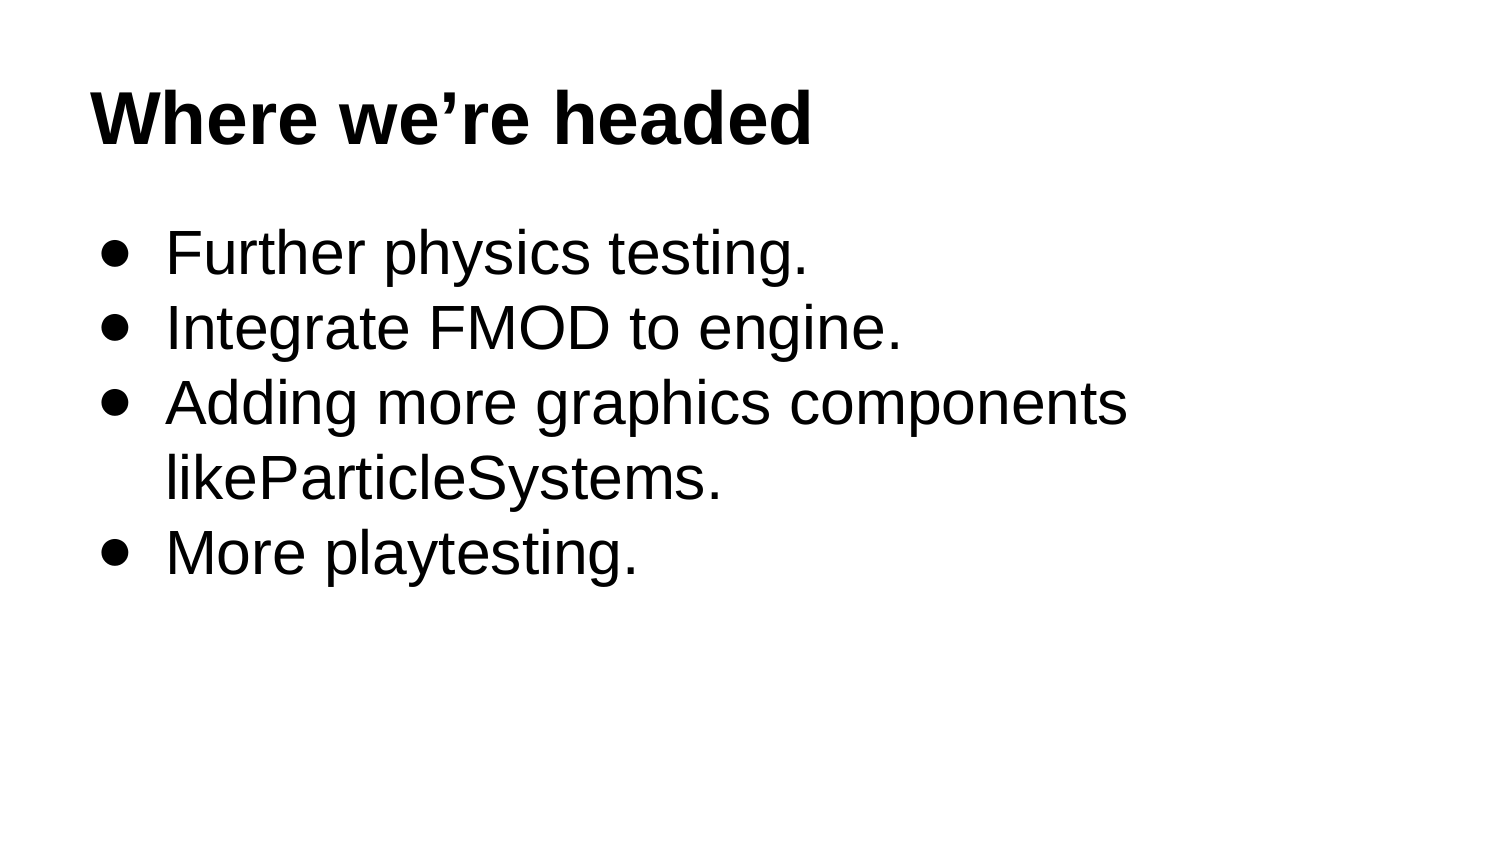

# Where we’re headed
Further physics testing.
Integrate FMOD to engine.
Adding more graphics components likeParticleSystems.
More playtesting.